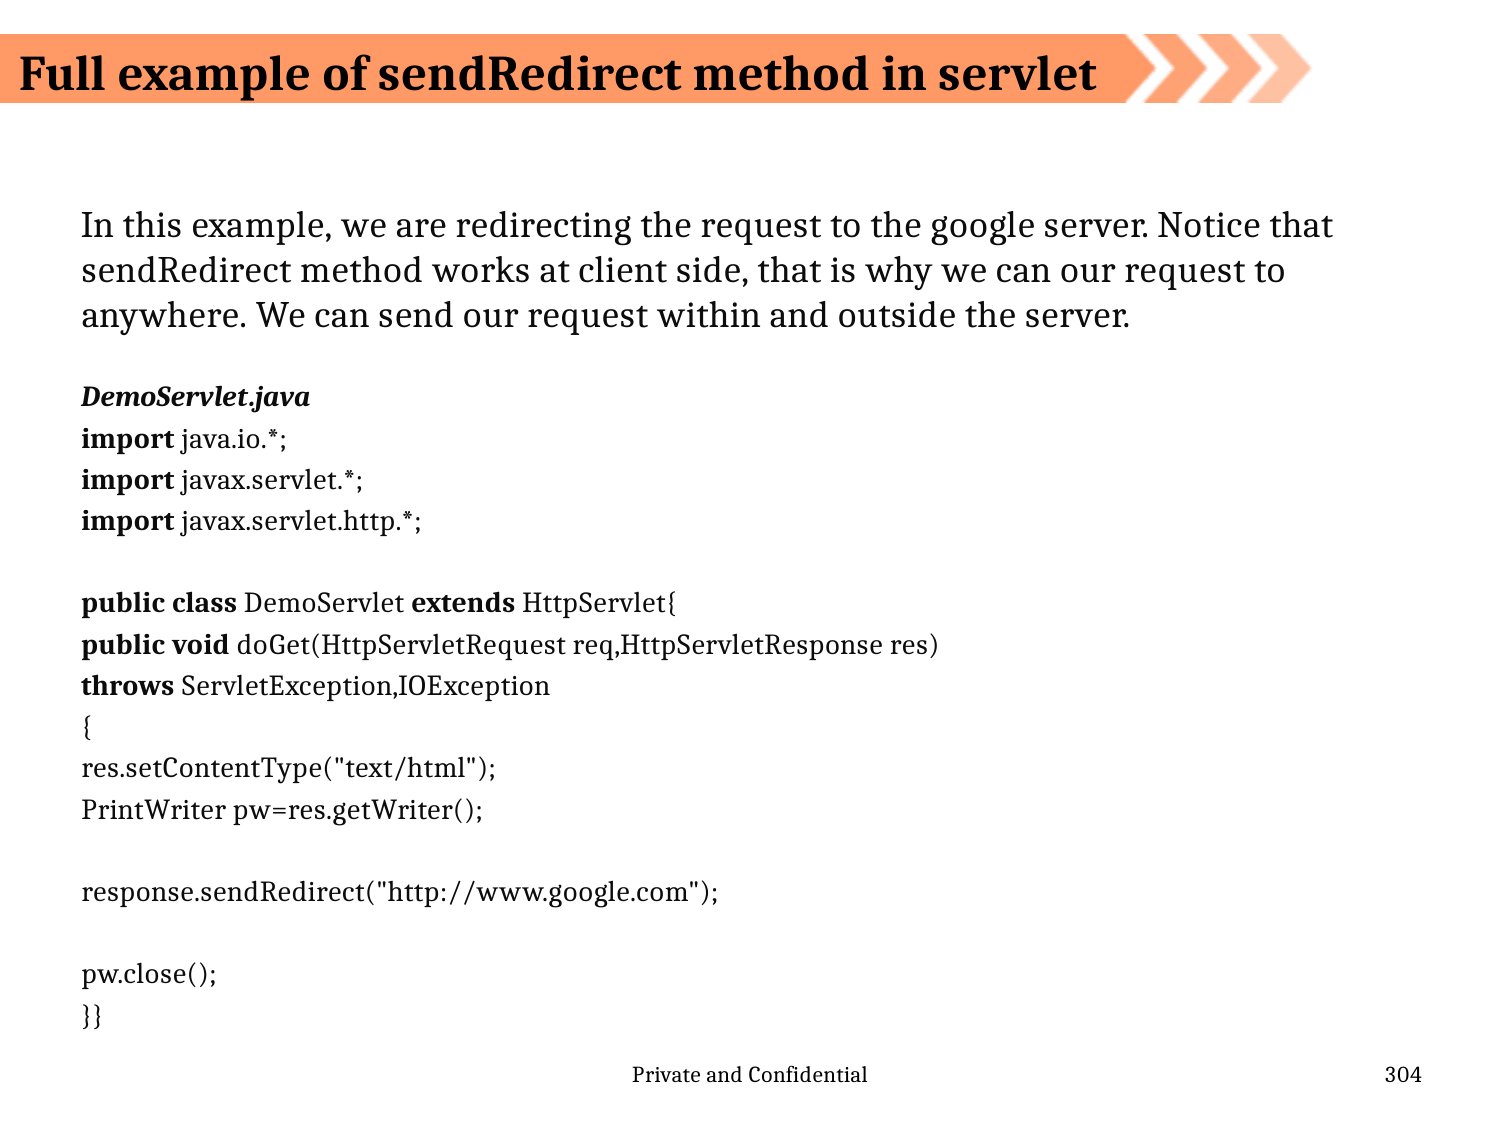

# Full example of sendRedirect method in servlet
In this example, we are redirecting the request to the google server. Notice that sendRedirect method works at client side, that is why we can our request to anywhere. We can send our request within and outside the server.

DemoServlet.java
import java.io.*;
import javax.servlet.*;
import javax.servlet.http.*;

public class DemoServlet extends HttpServlet{
public void doGet(HttpServletRequest req,HttpServletResponse res)
throws ServletException,IOException
{
res.setContentType("text/html");
PrintWriter pw=res.getWriter();

response.sendRedirect("http://www.google.com");

pw.close();
}}